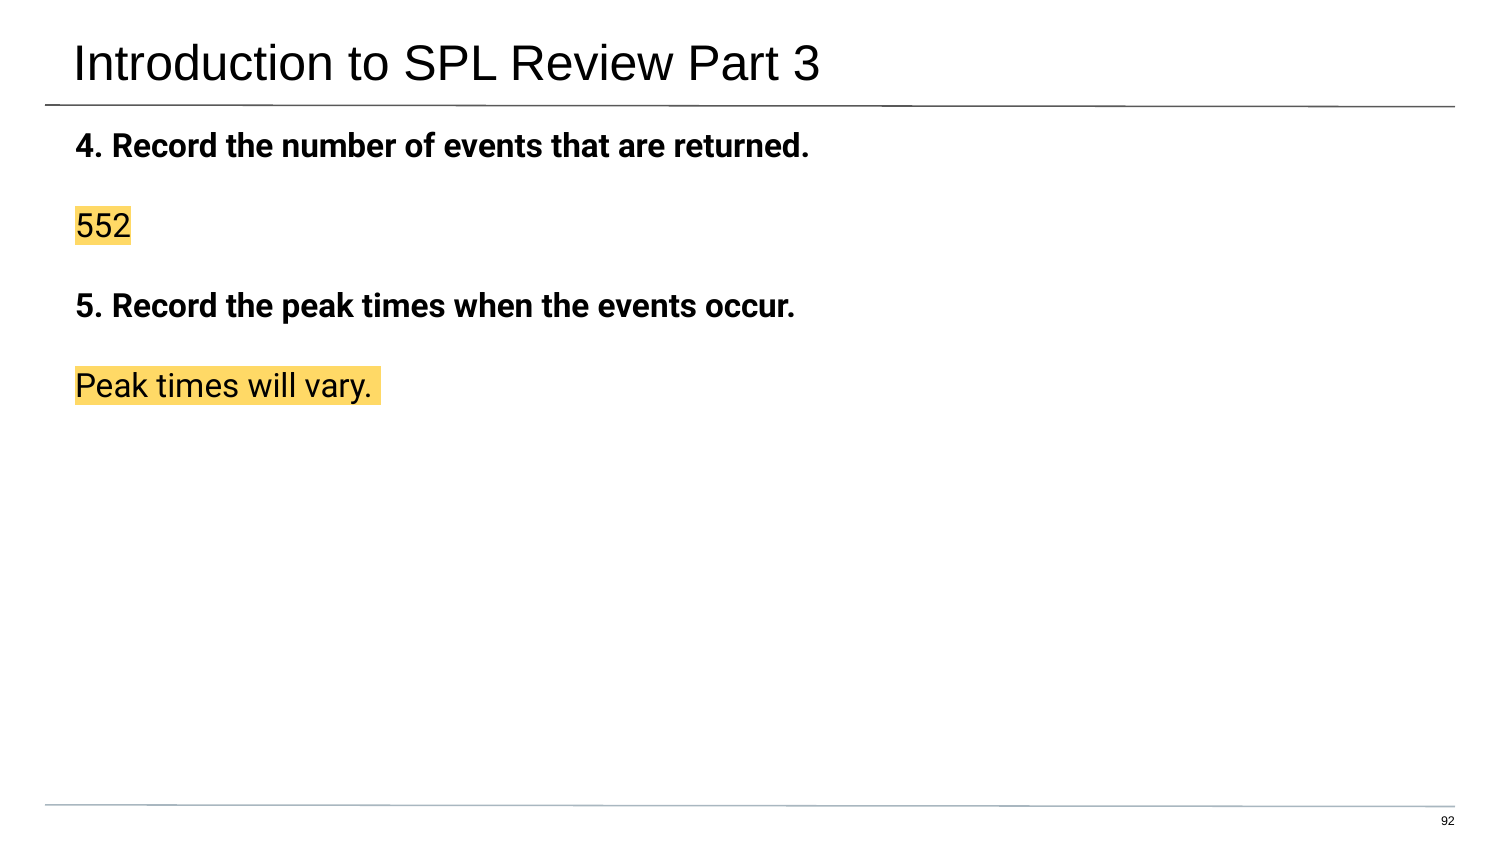

# Introduction to SPL Review Part 3

4. Record the number of events that are returned.

552

5. Record the peak times when the events occur.

Peak times will vary.

92